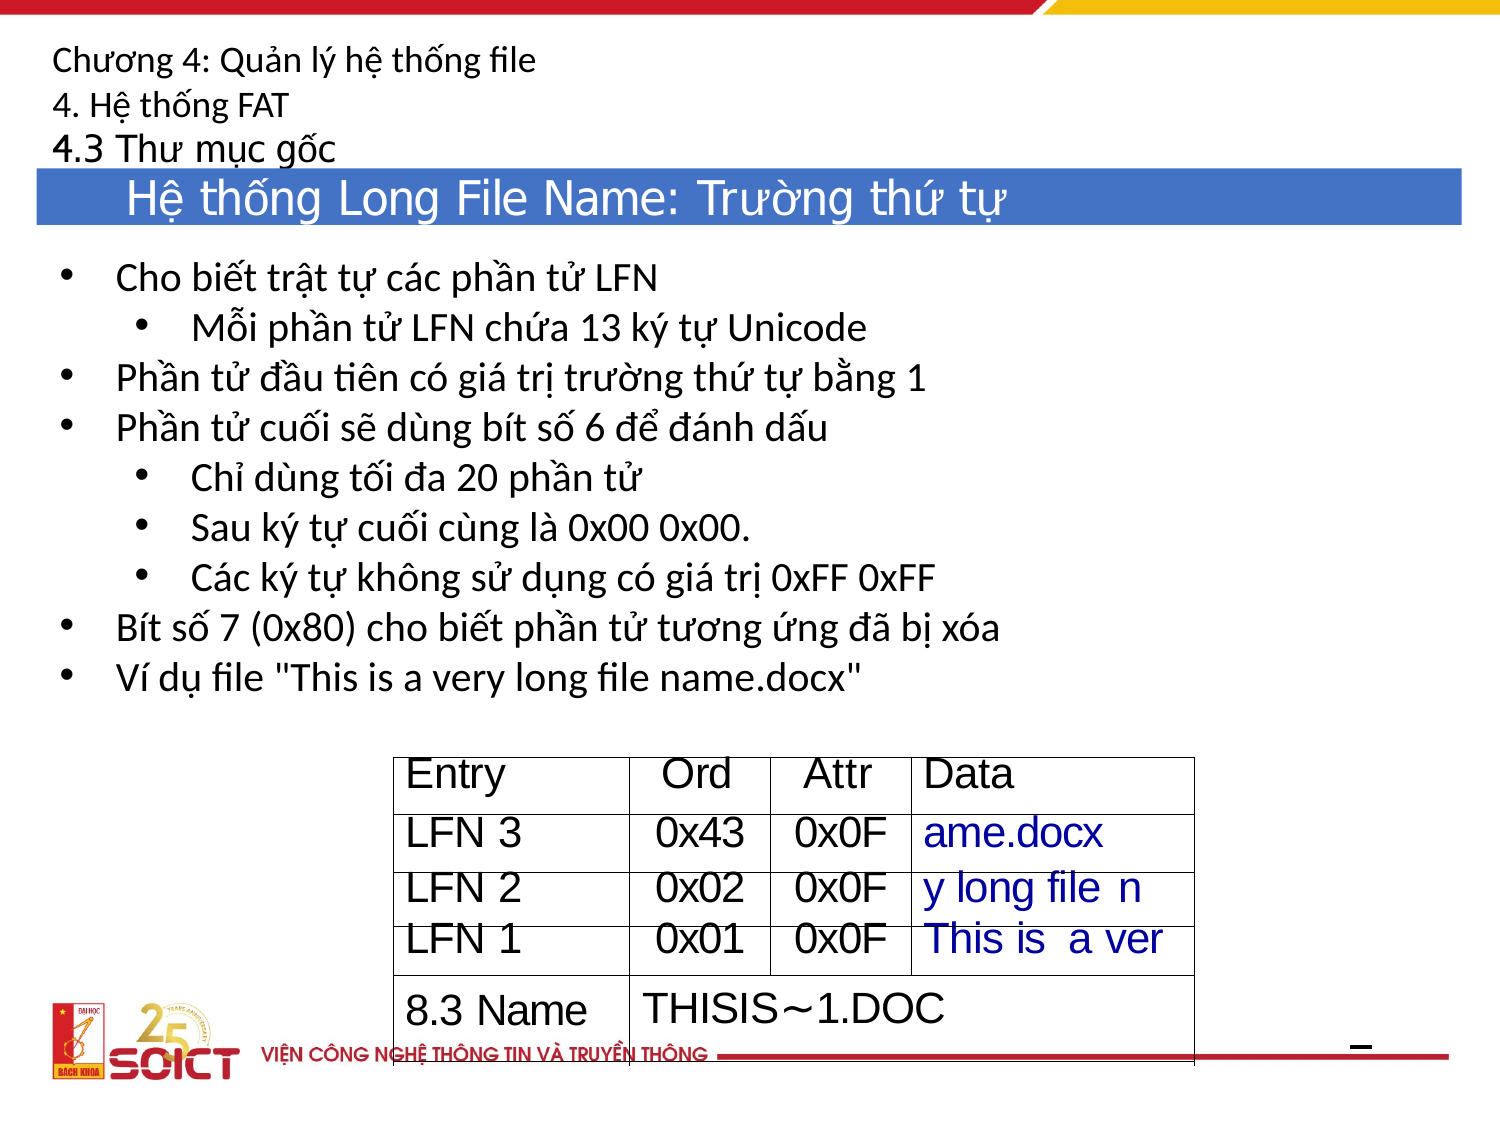

Chương 4: Quản lý hệ thống file
4. Hệ thống FAT
4.3 Thư mục gốc
Hệ thống Long File Name: Trường thứ tự
Cho biết trật tự các phần tử LFN
Mỗi phần tử LFN chứa 13 ký tự Unicode
Phần tử đầu tiên có giá trị trường thứ tự bằng 1
Phần tử cuối sẽ dùng bít số 6 để đánh dấu
Chỉ dùng tối đa 20 phần tử
Sau ký tự cuối cùng là 0x00 0x00.
Các ký tự không sử dụng có giá trị 0xFF 0xFF
Bít số 7 (0x80) cho biết phần tử tương ứng đã bị xóa
Ví dụ file "This is a very long file name.docx"

| Entry | Ord | Attr | Data |
| --- | --- | --- | --- |
| LFN 3 | 0x43 | 0x0F | ame.docx |
| LFN 2 | 0x02 | 0x0F | y long file n |
| LFN 1 | 0x01 | 0x0F | This is a ver |
| 8.3 Name | THISIS∼1.DOC |  |  |